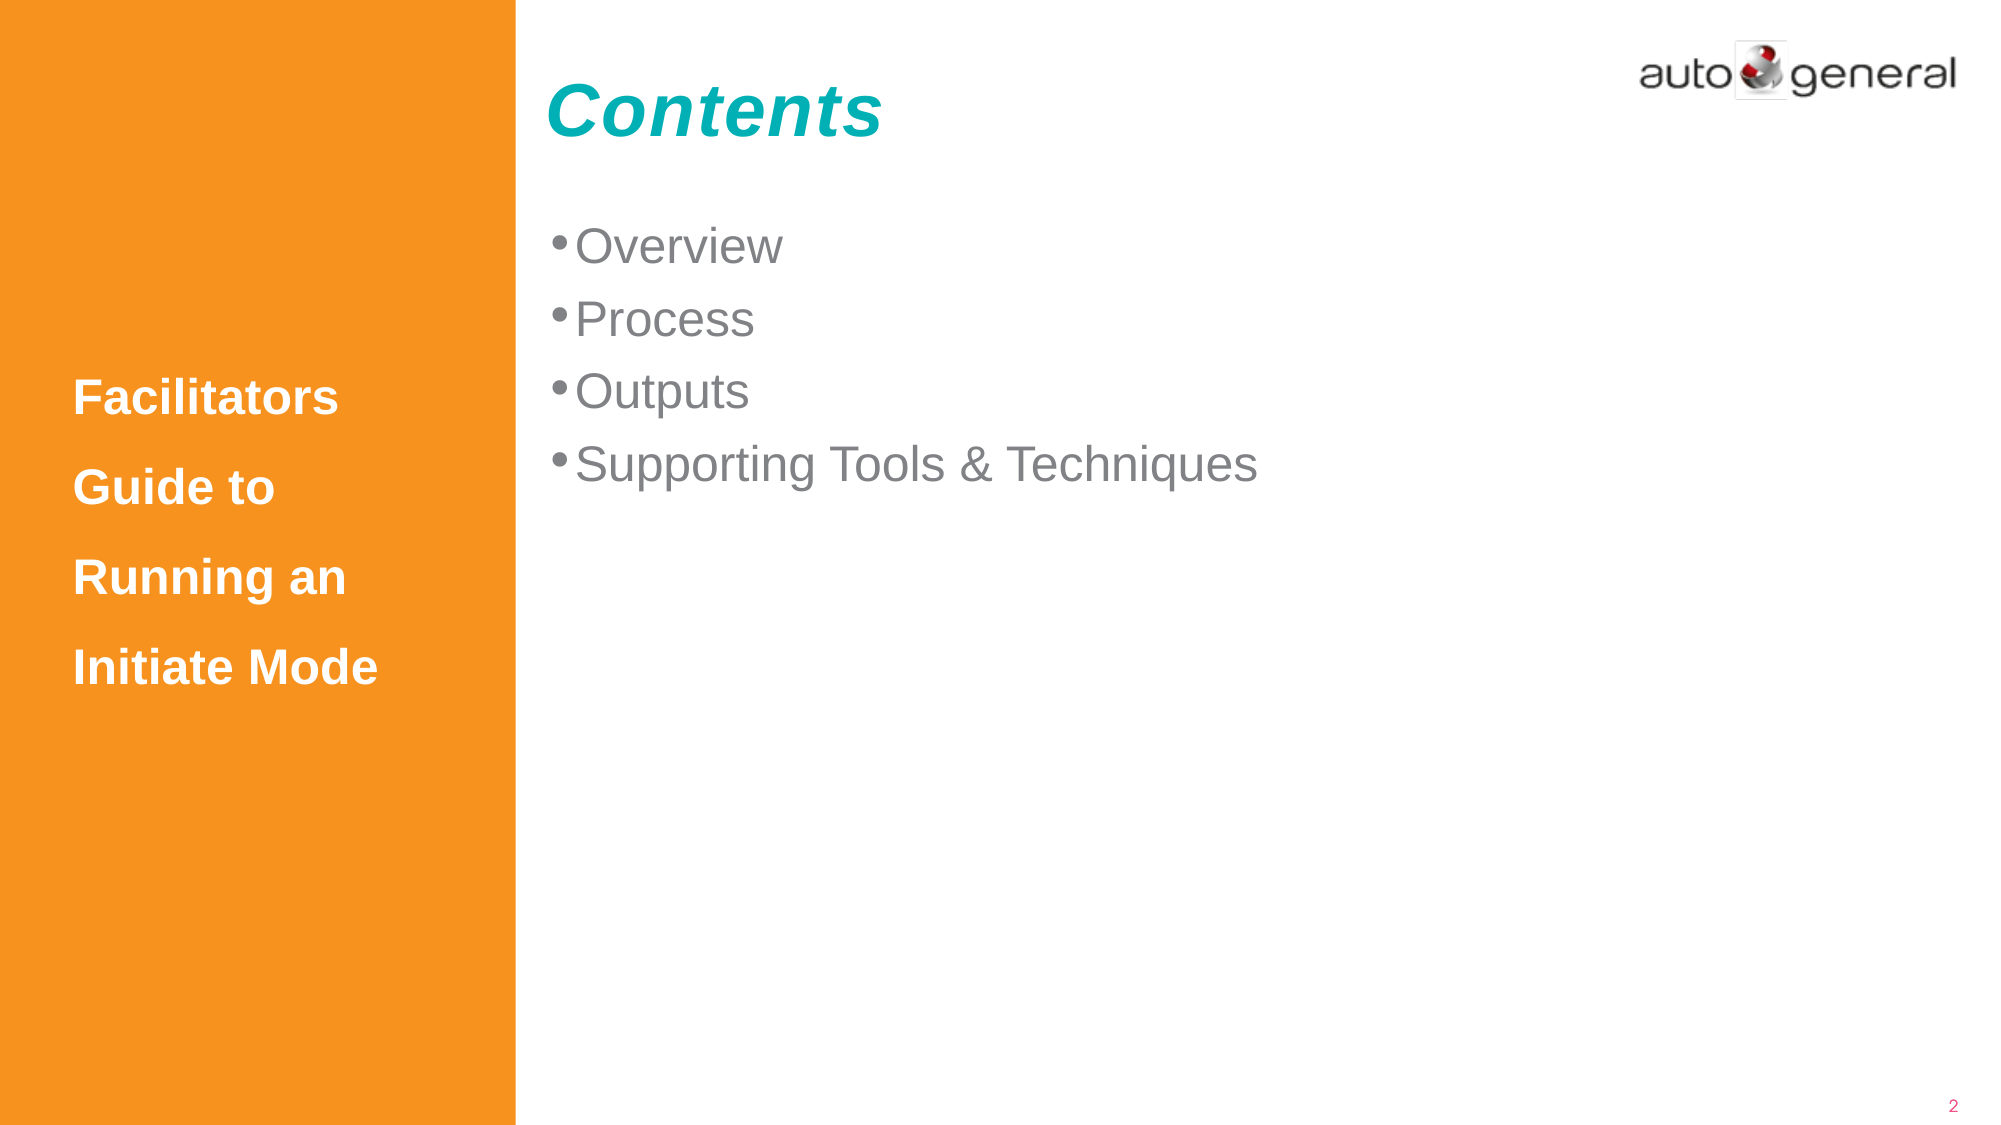

Facilitators Guide to Running an Initiate Mode
# Contents
Overview
Process
Outputs
Supporting Tools & Techniques